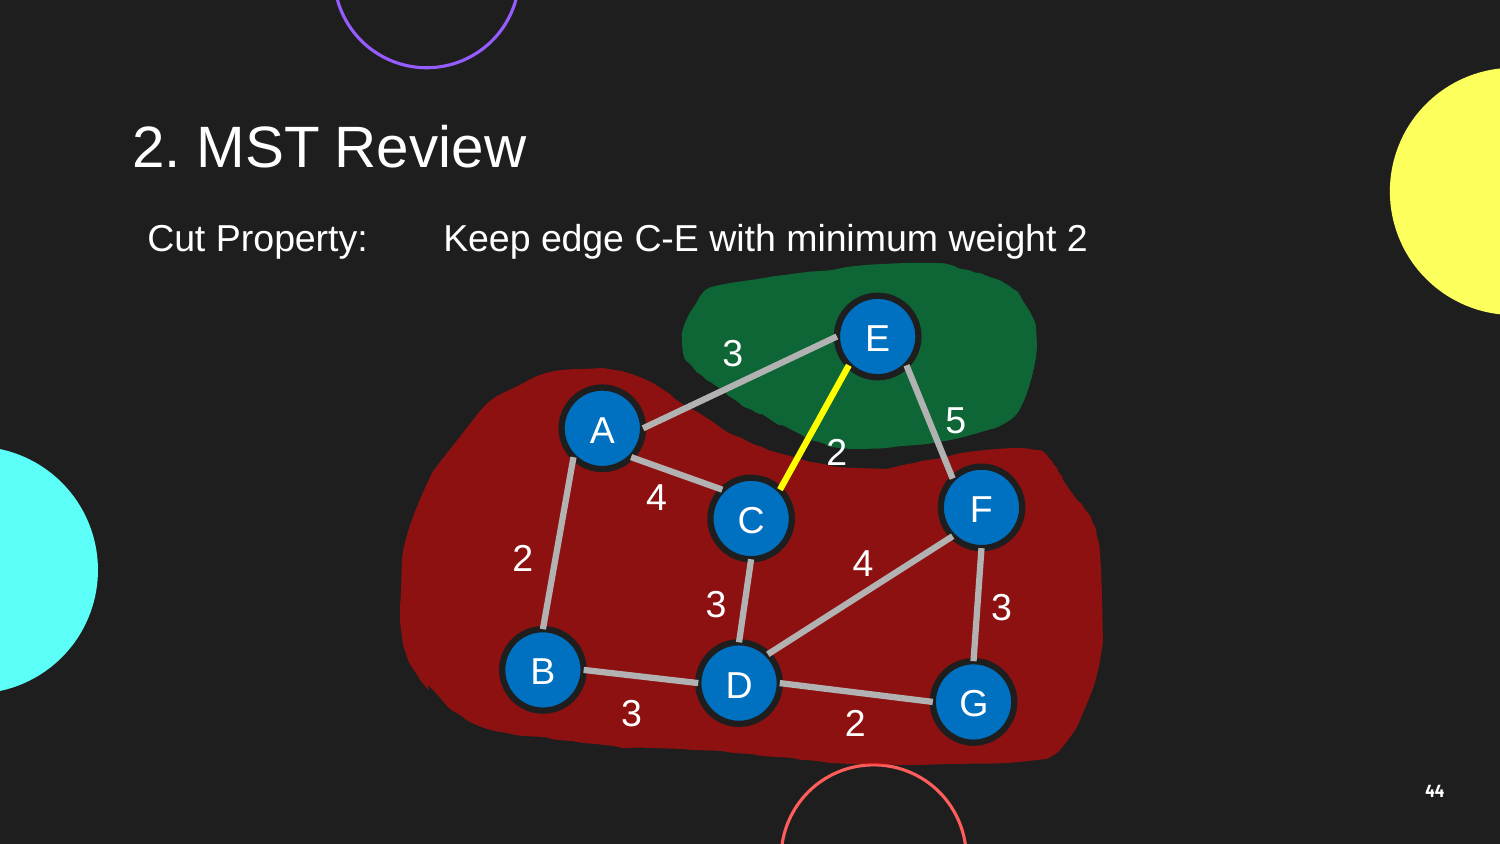

# 2. MST Review
Cut Property:
Keep edge C-E with minimum weight 2

E
3

A
5
2
4
F
C
2
4
3
3
B
D
G
3
2
44